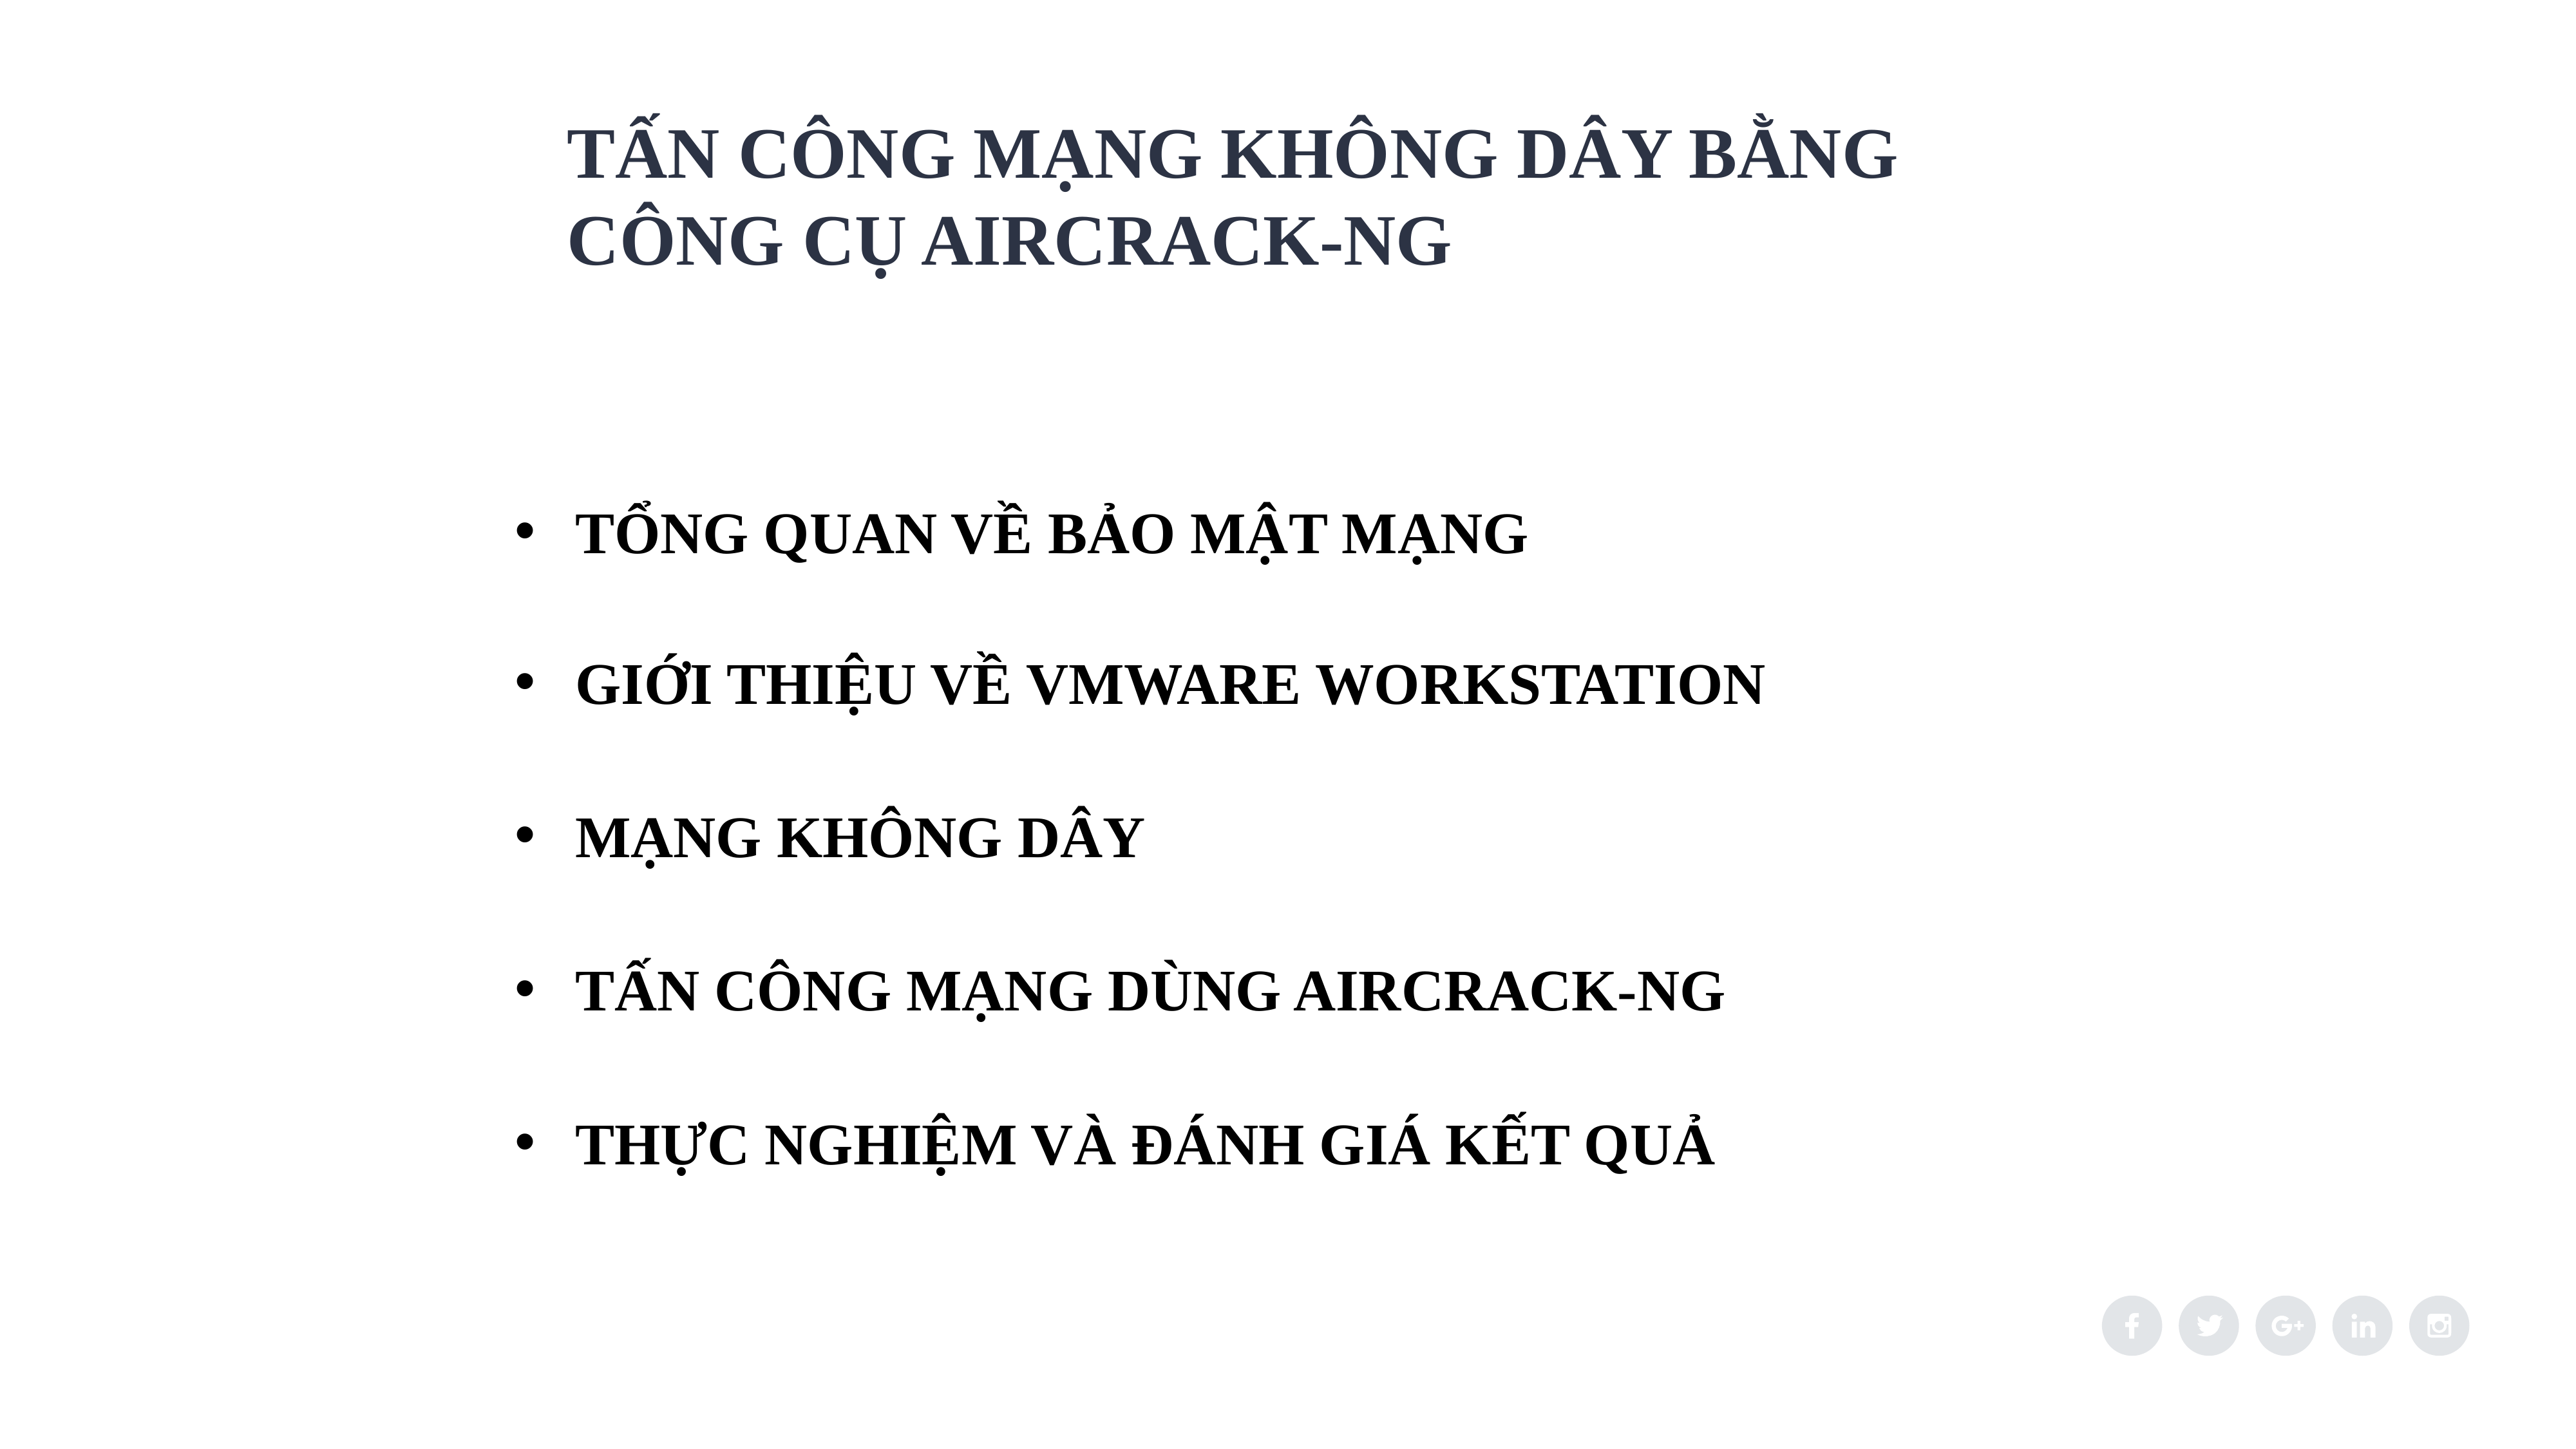

TẤN CÔNG MẠNG KHÔNG DÂY BẰNG
CÔNG CỤ AIRCRACK-NG
TỔNG QUAN VỀ BẢO MẬT MẠNG

Giới thiệu về VMware Workstation
MẠNG KHÔNG DÂY
TẤN CÔNG MẠNG DÙNG AIRCRACK-NG
THỰC NGHIỆM VÀ ĐÁNH GIÁ KẾT QUẢ